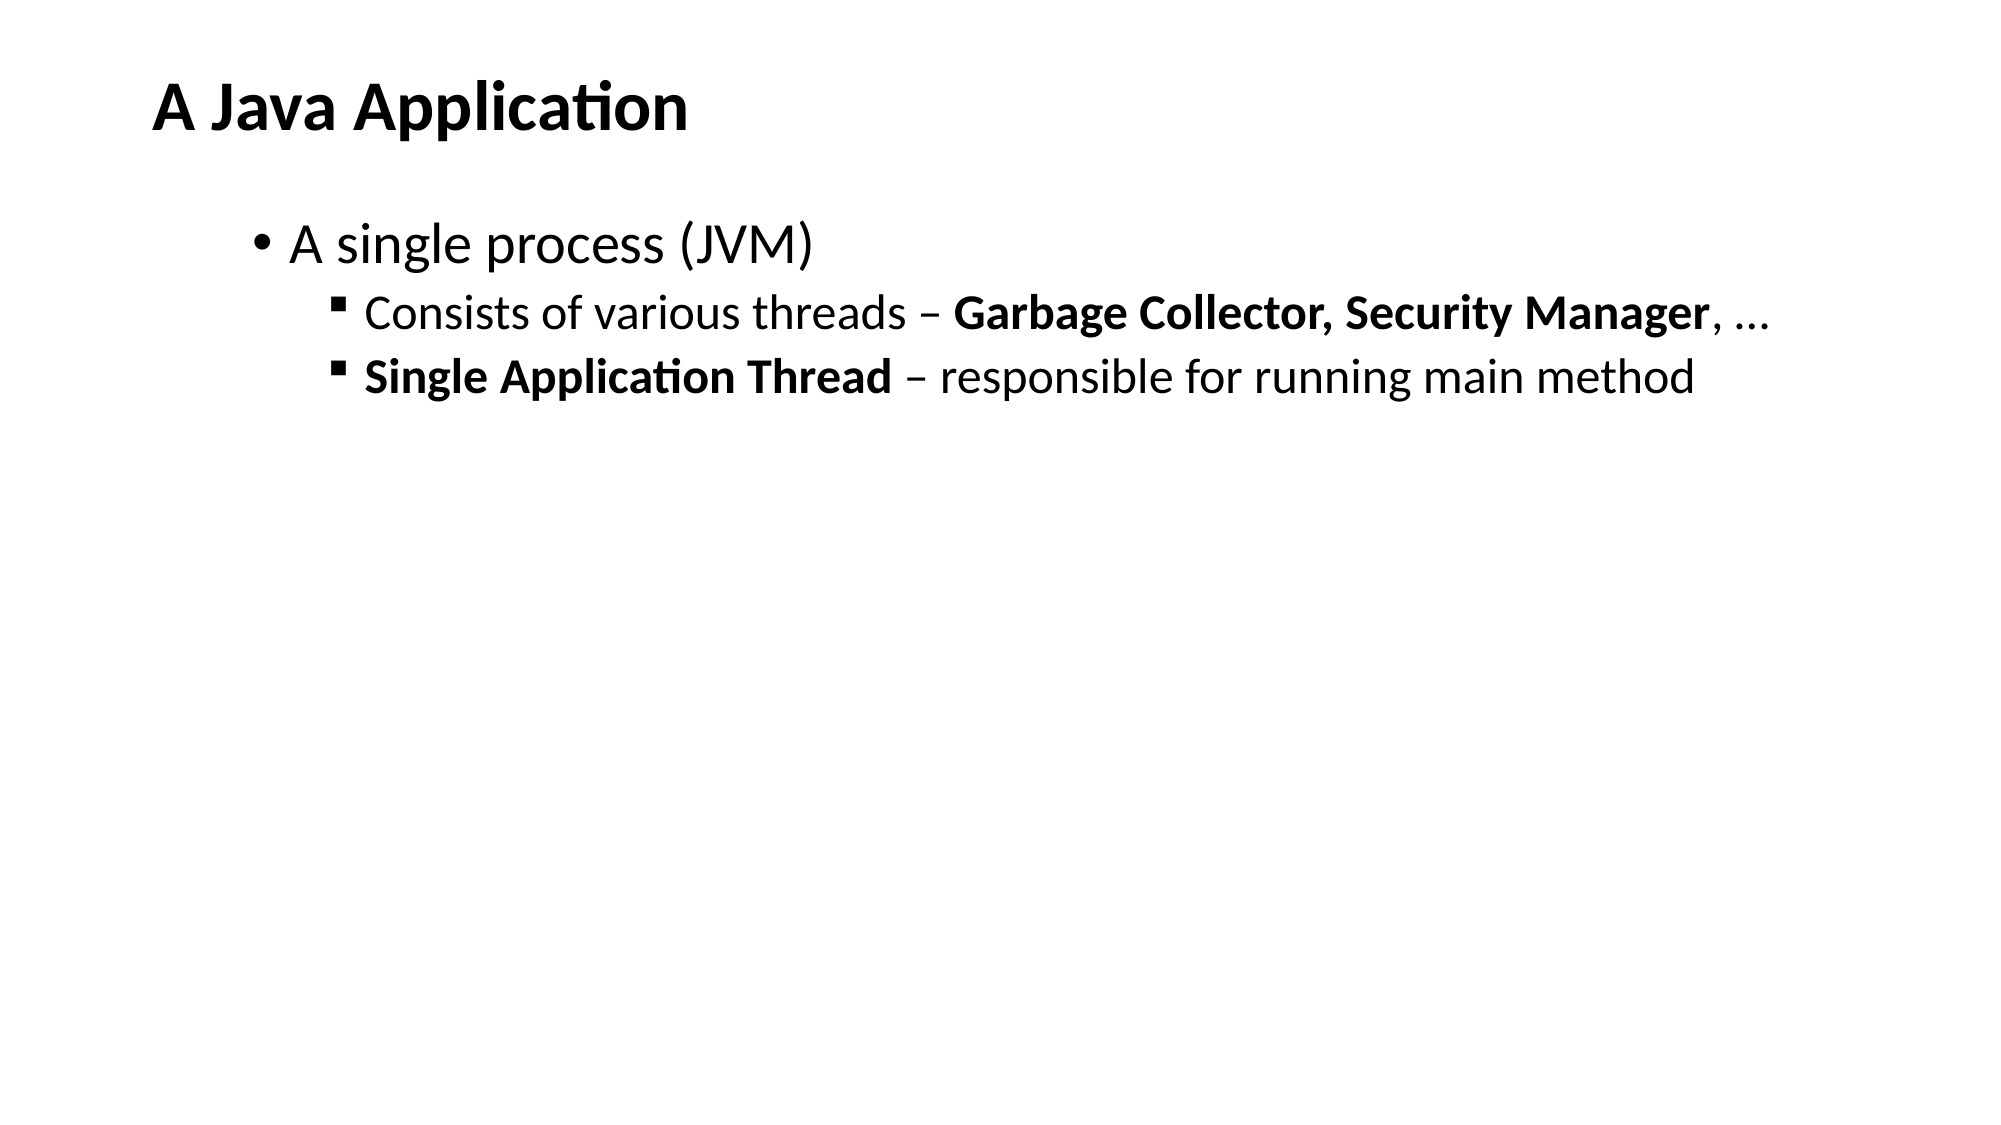

# A Java Application
A single process (JVM)
Consists of various threads – Garbage Collector, Security Manager, …
Single Application Thread – responsible for running main method